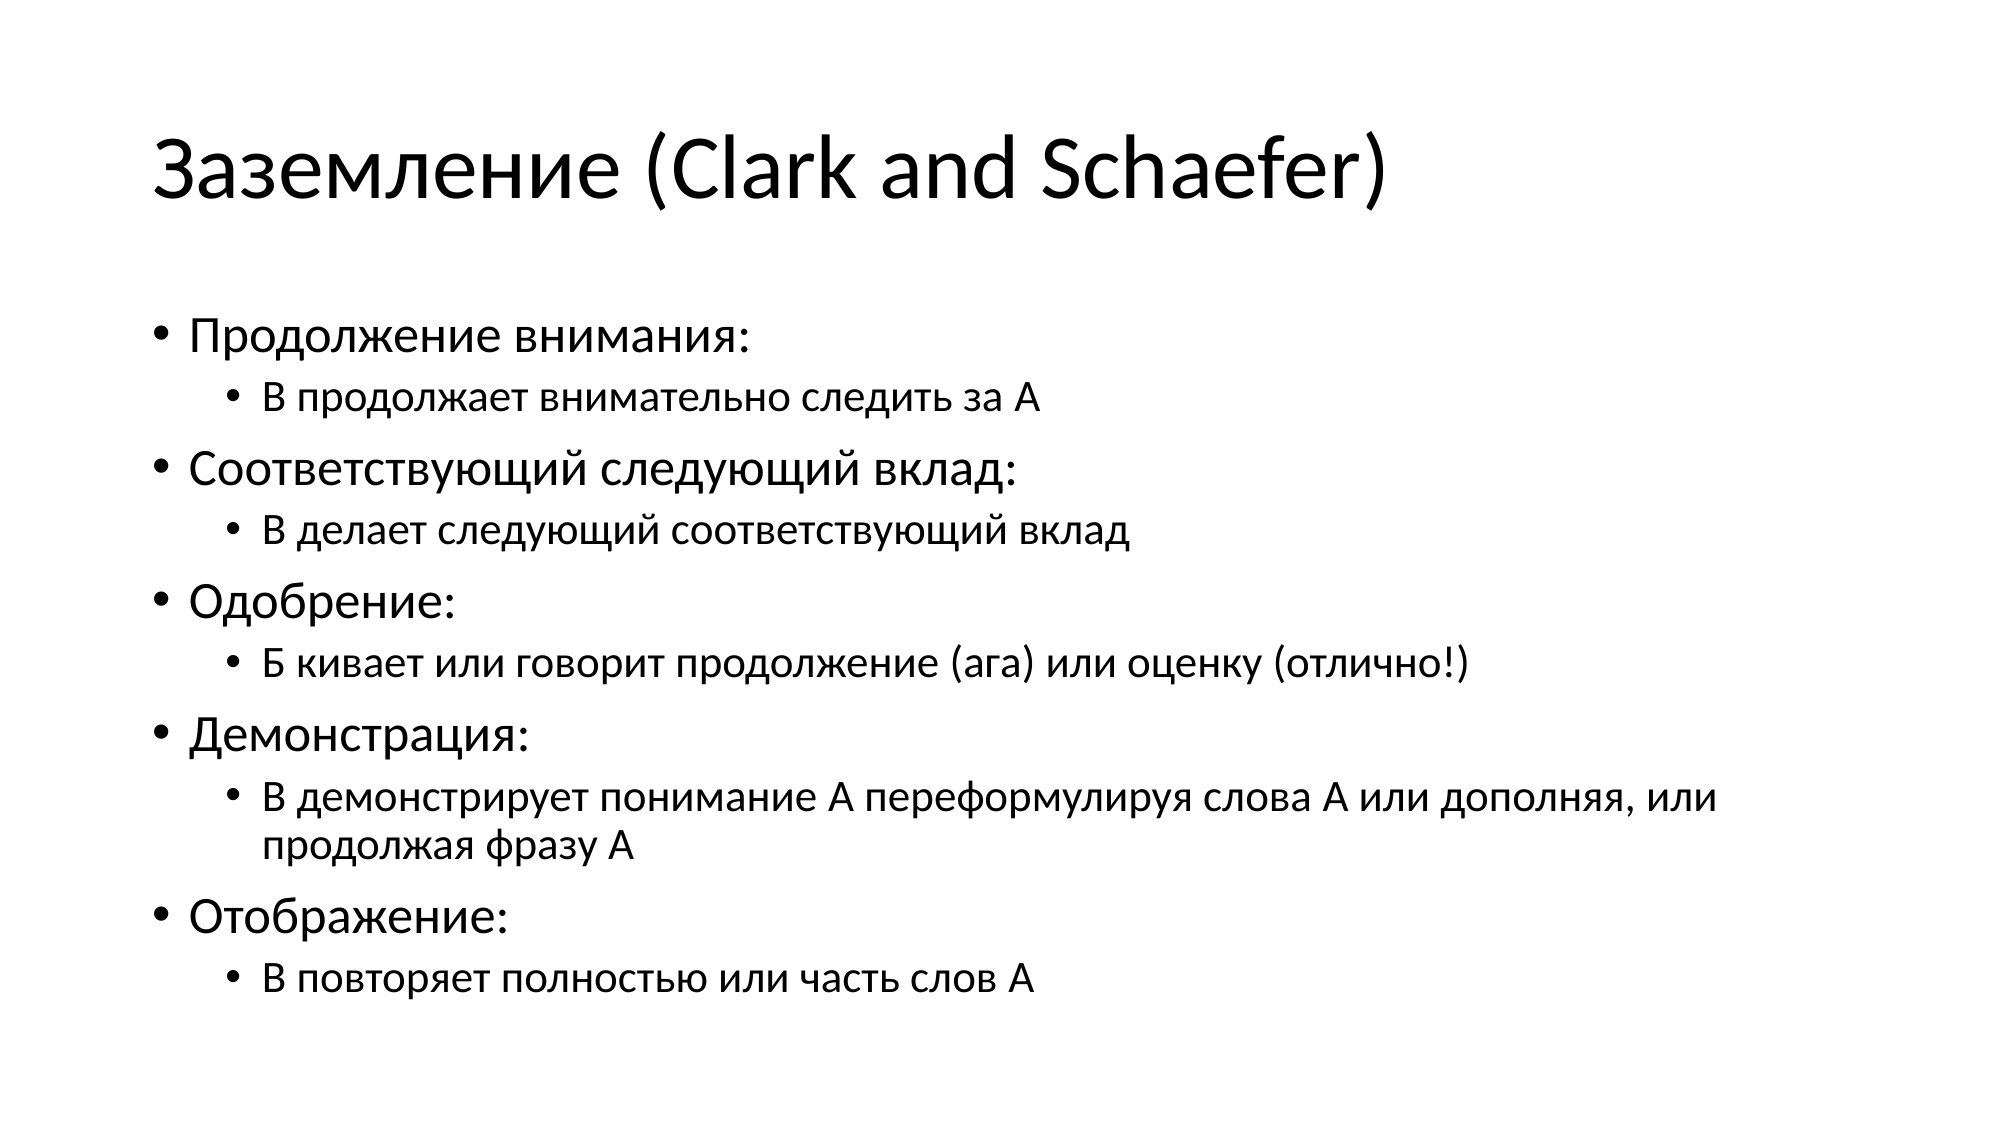

# Заземление (Clark and Schaefer)
Продолжение внимания:
B продолжает внимательно следить за A
Соответствующий следующий вклад:
B делает следующий соответствующий вклад
Одобрение:
Б кивает или говорит продолжение (ага) или оценку (отлично!)
Демонстрация:
B демонстрирует понимание A переформулируя слова A или дополняя, или продолжая фразу A
Отображение:
B повторяет полностью или часть слов A